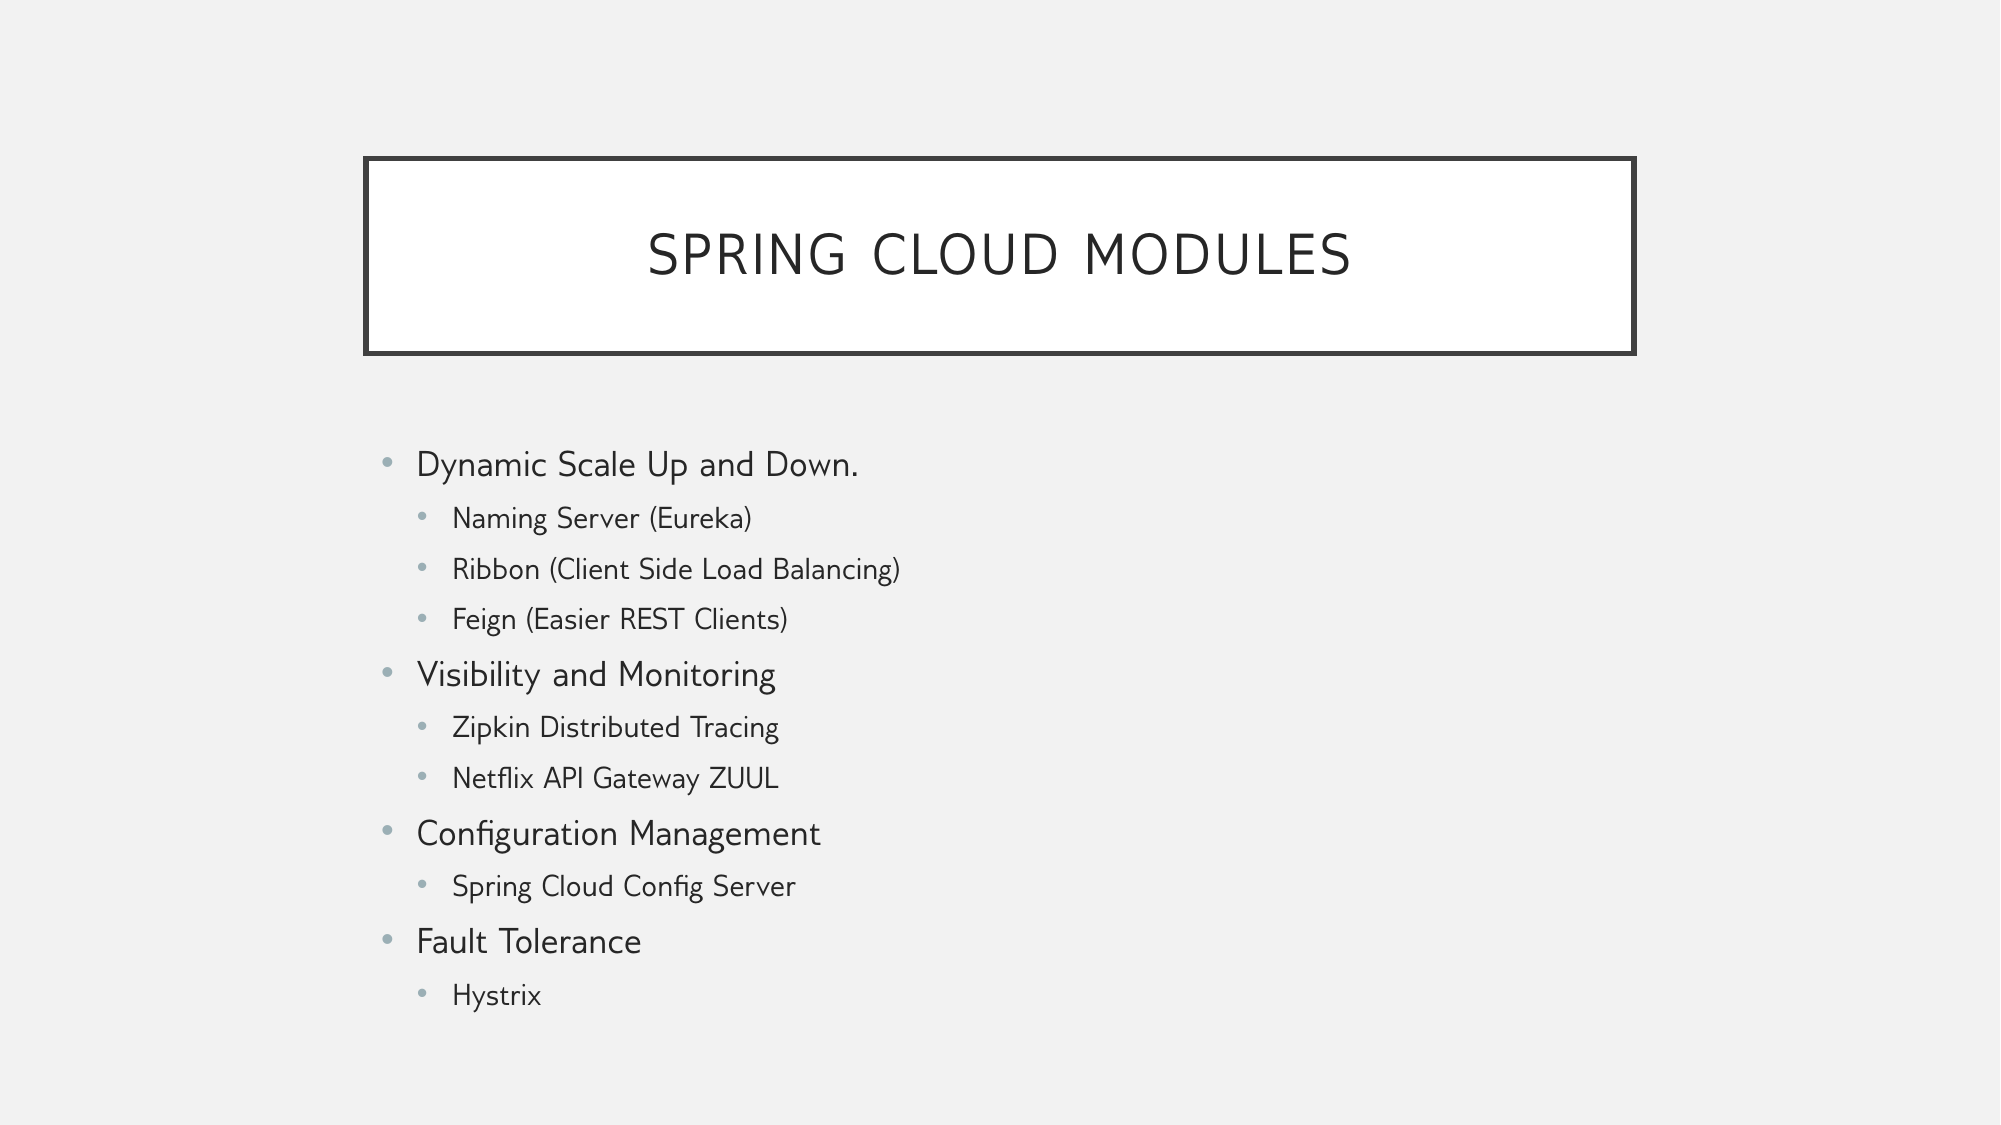

# Spring Cloud Modules
Dynamic Scale Up and Down.
Naming Server (Eureka)
Ribbon (Client Side Load Balancing)
Feign (Easier REST Clients)
Visibility and Monitoring
Zipkin Distributed Tracing
Netflix API Gateway ZUUL
Configuration Management
Spring Cloud Config Server
Fault Tolerance
Hystrix